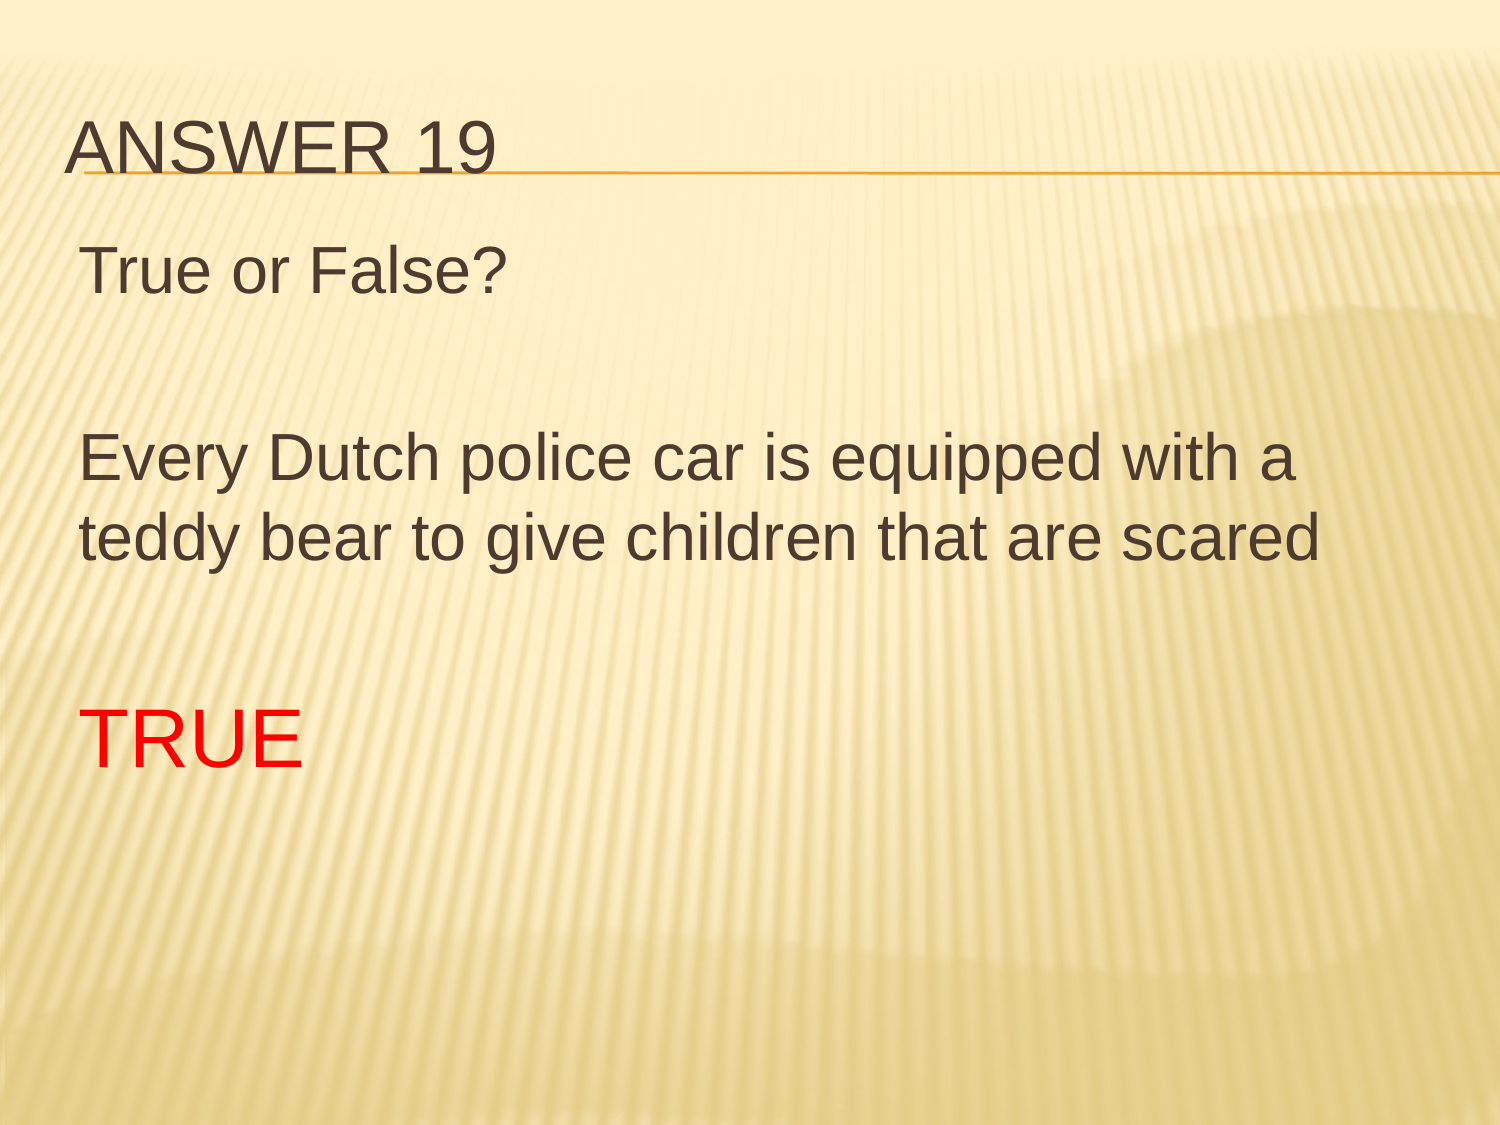

# Answer 19
True or False?

Every Dutch police car is equipped with a teddy bear to give children that are scared

TRUE